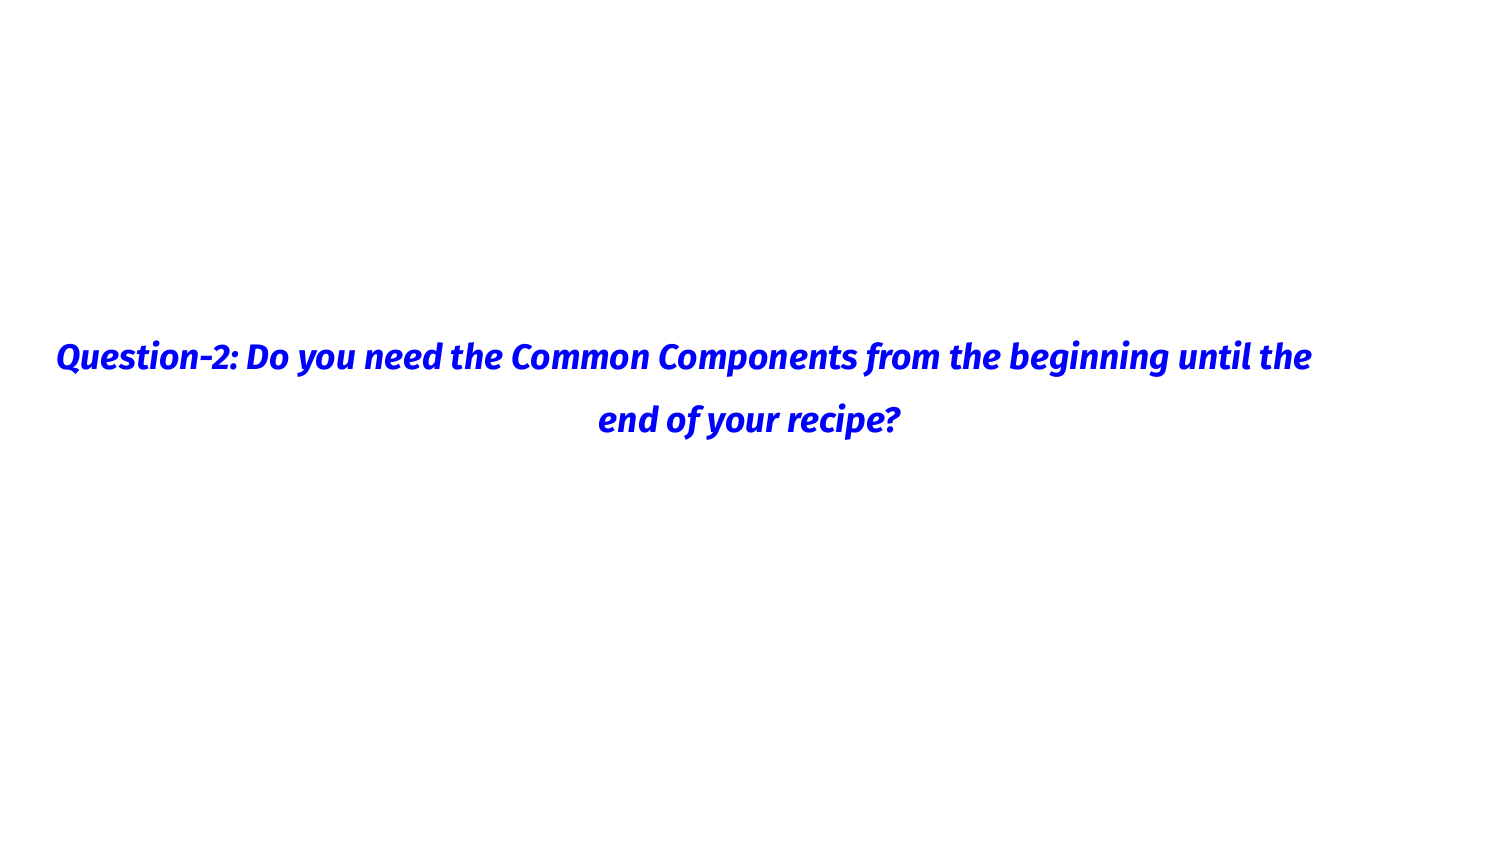

Question-2: Do you need the Common Components from the beginning until the
end of your recipe?